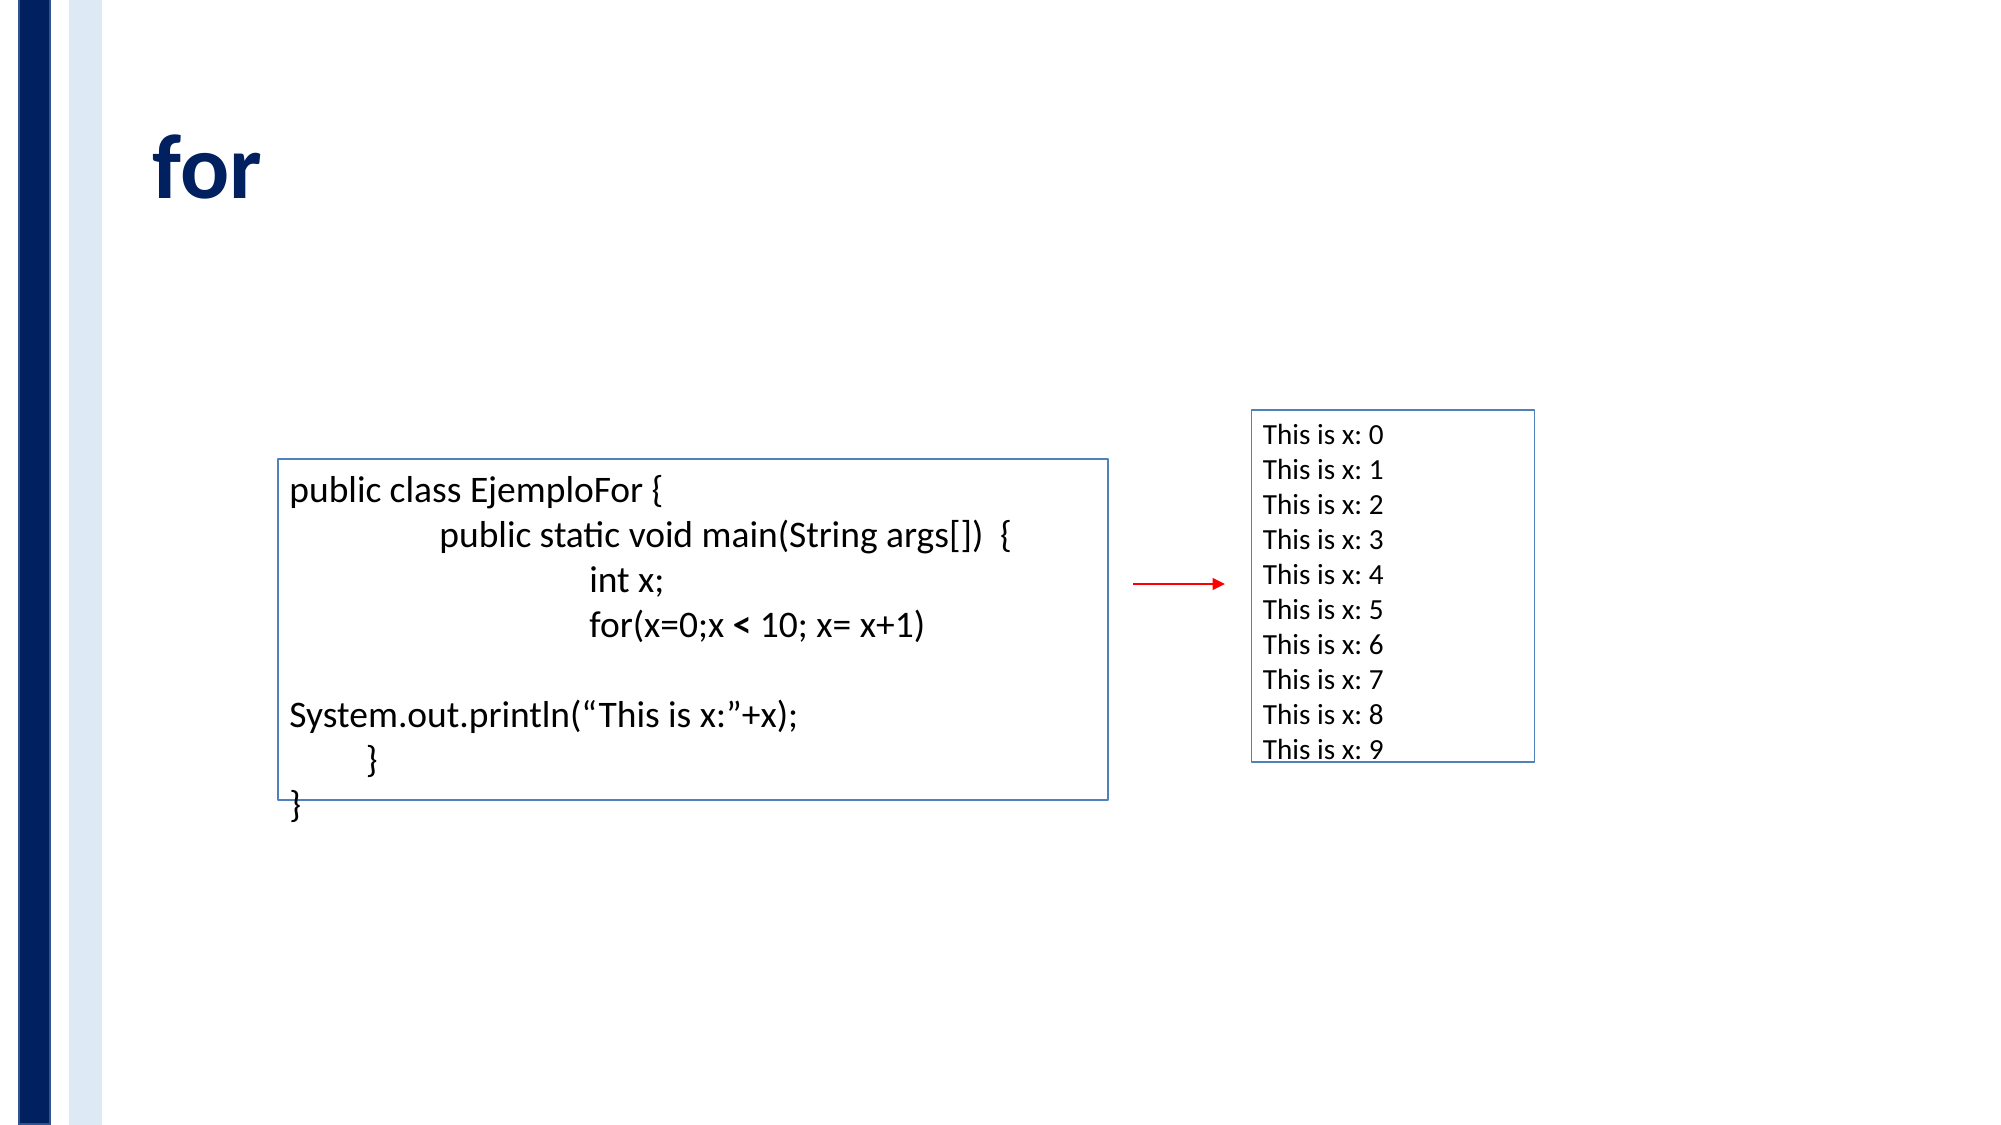

# for

This is x: 0
This is x: 1
This is x: 2
This is x: 3
This is x: 4
This is x: 5
This is x: 6
This is x: 7
This is x: 8
This is x: 9
public class EjemploFor {
	public static void main(String args[])  {
		int x;
		for(x=0;x < 10; x= x+1)            					System.out.println(“This is x:”+x);
         }
}